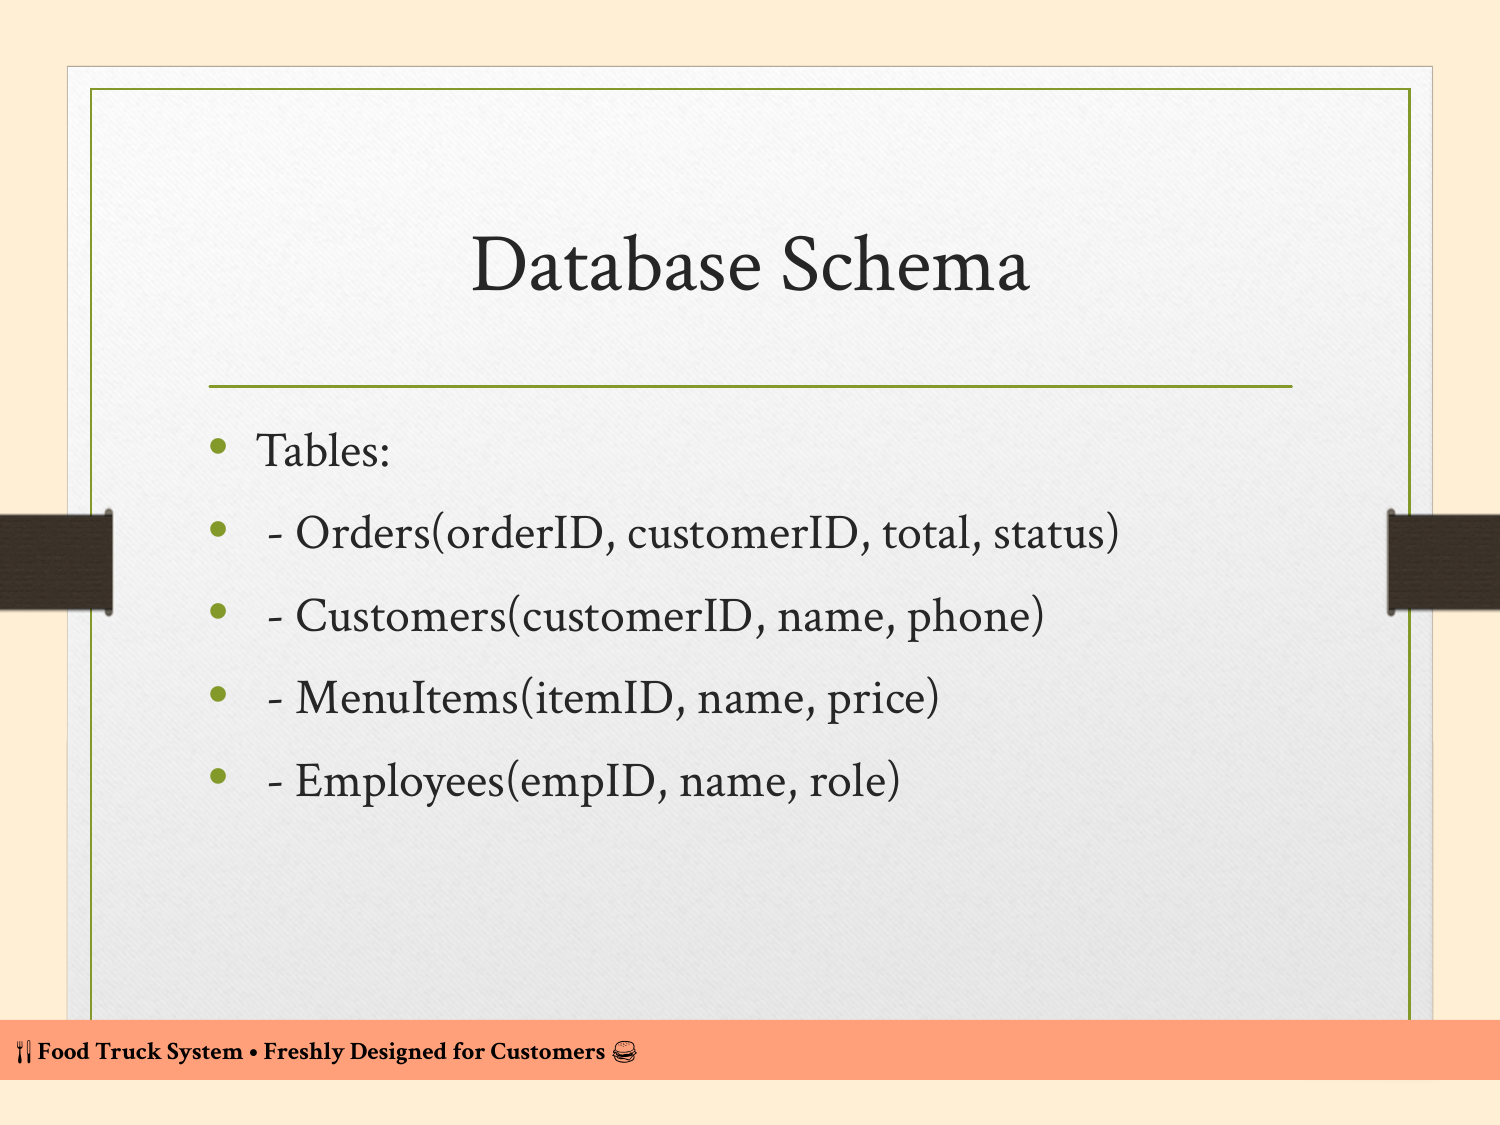

# Database Schema
Tables:
 - Orders(orderID, customerID, total, status)
 - Customers(customerID, name, phone)
 - MenuItems(itemID, name, price)
 - Employees(empID, name, role)
🍴 Food Truck System • Freshly Designed for Customers 🍔